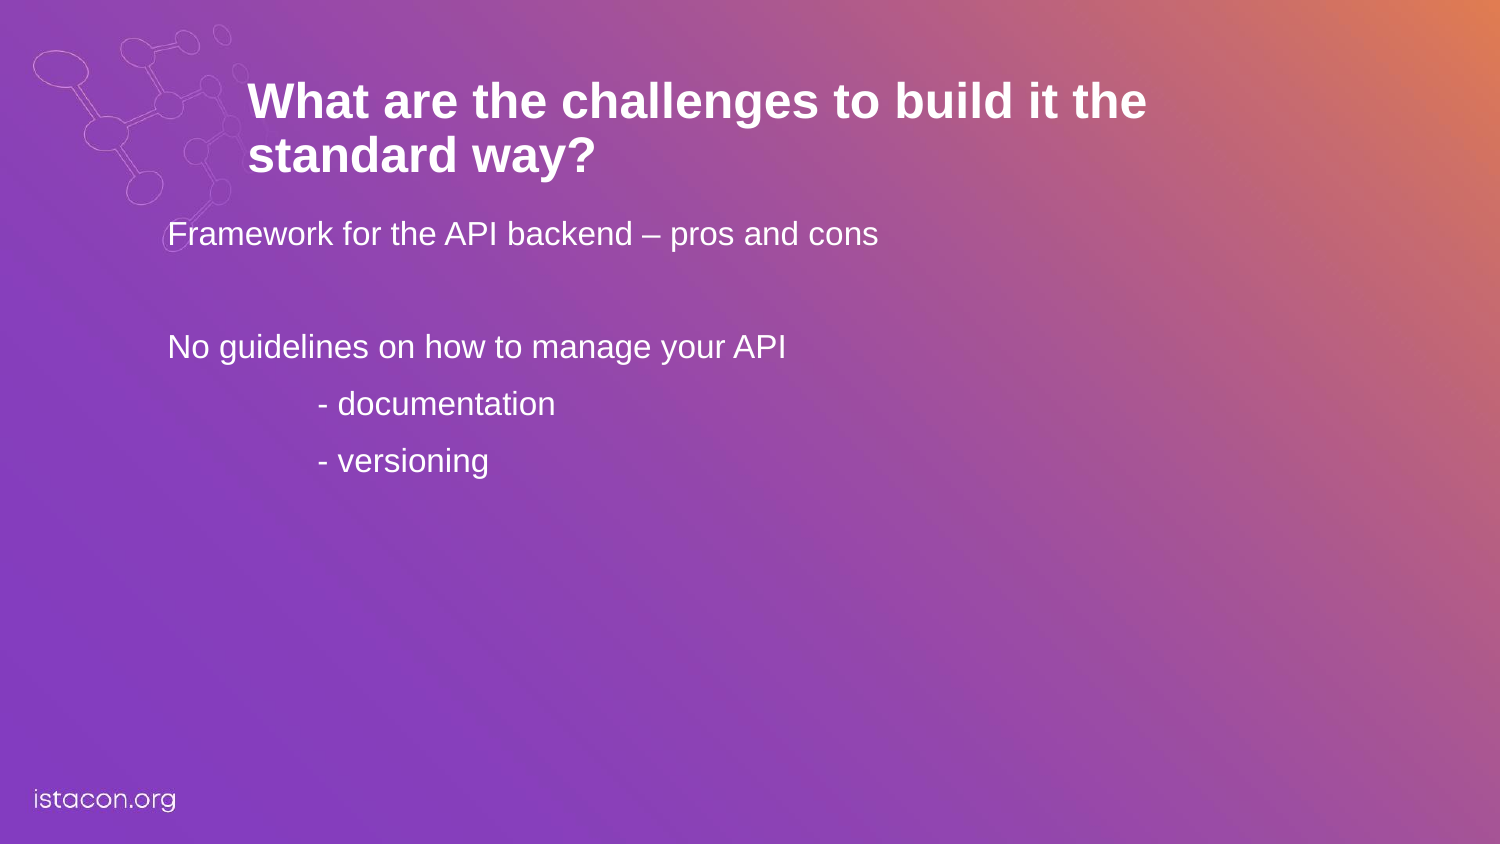

# What are the challenges to build it the standard way?
Framework for the API backend – pros and cons

No guidelines on how to manage your API
	- documentation
	- versioning